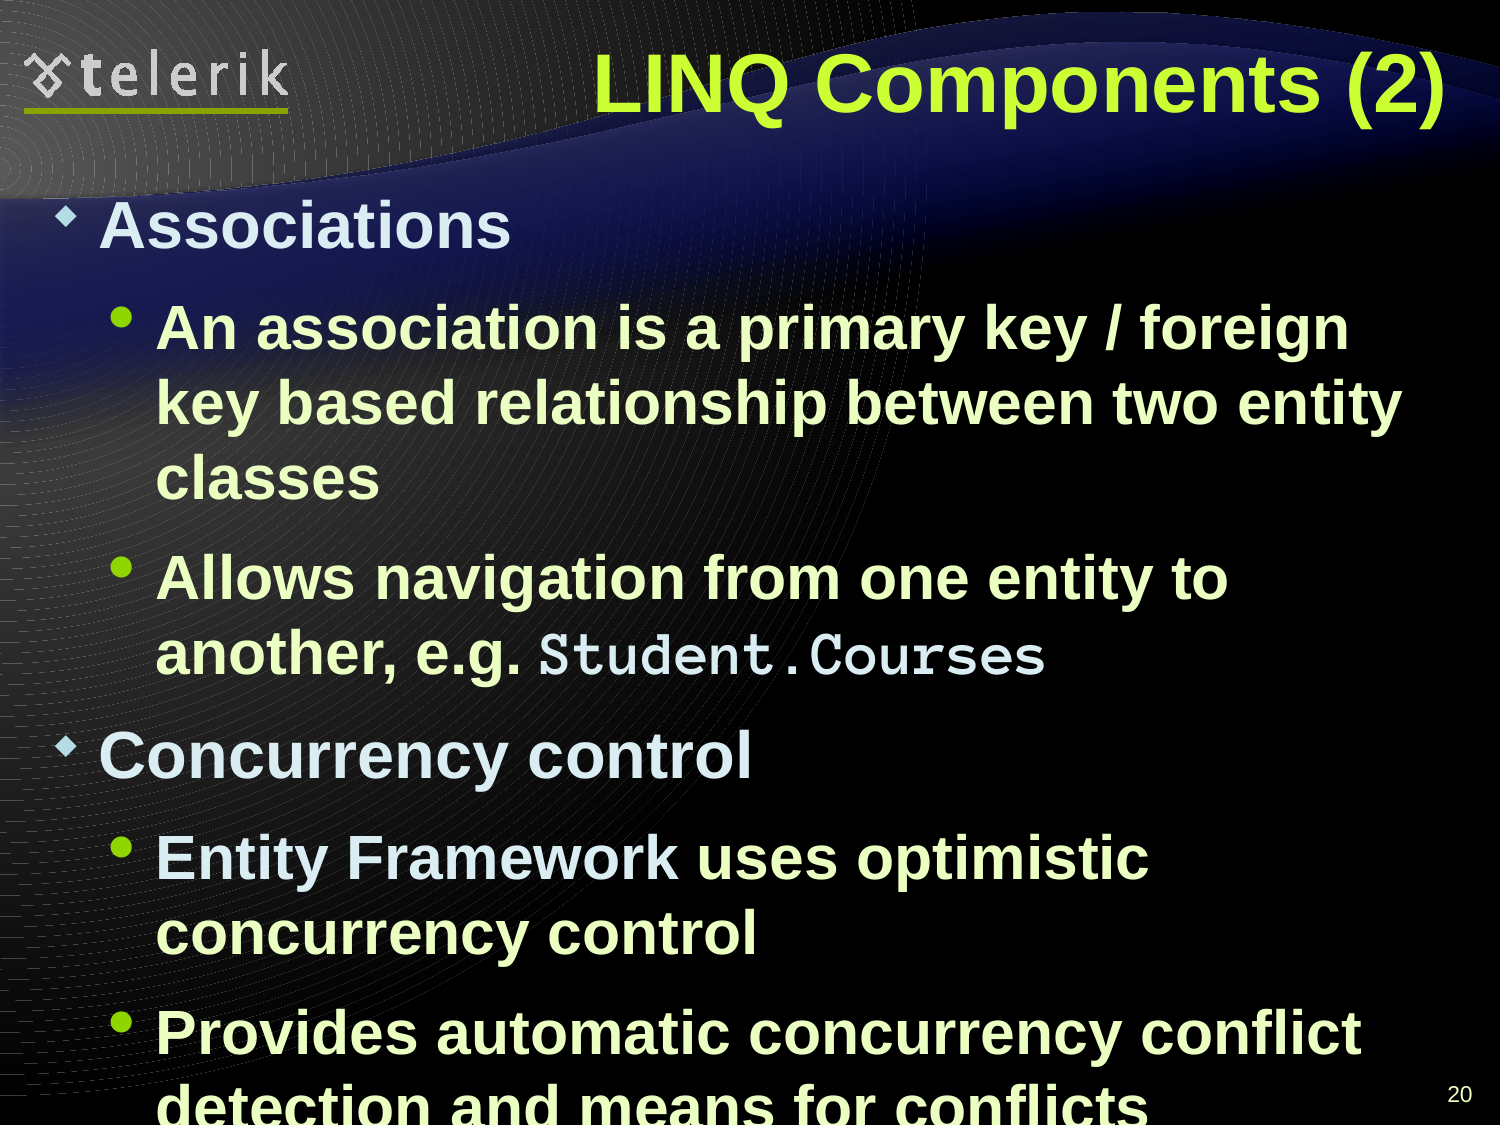

# LINQ Components (2)
Associations
An association is a primary key / foreign key based relationship between two entity classes
Allows navigation from one entity to another, e.g. Student.Courses
Concurrency control
Entity Framework uses optimistic concurrency control
Provides automatic concurrency conflict detection and means for conflicts resolution
20